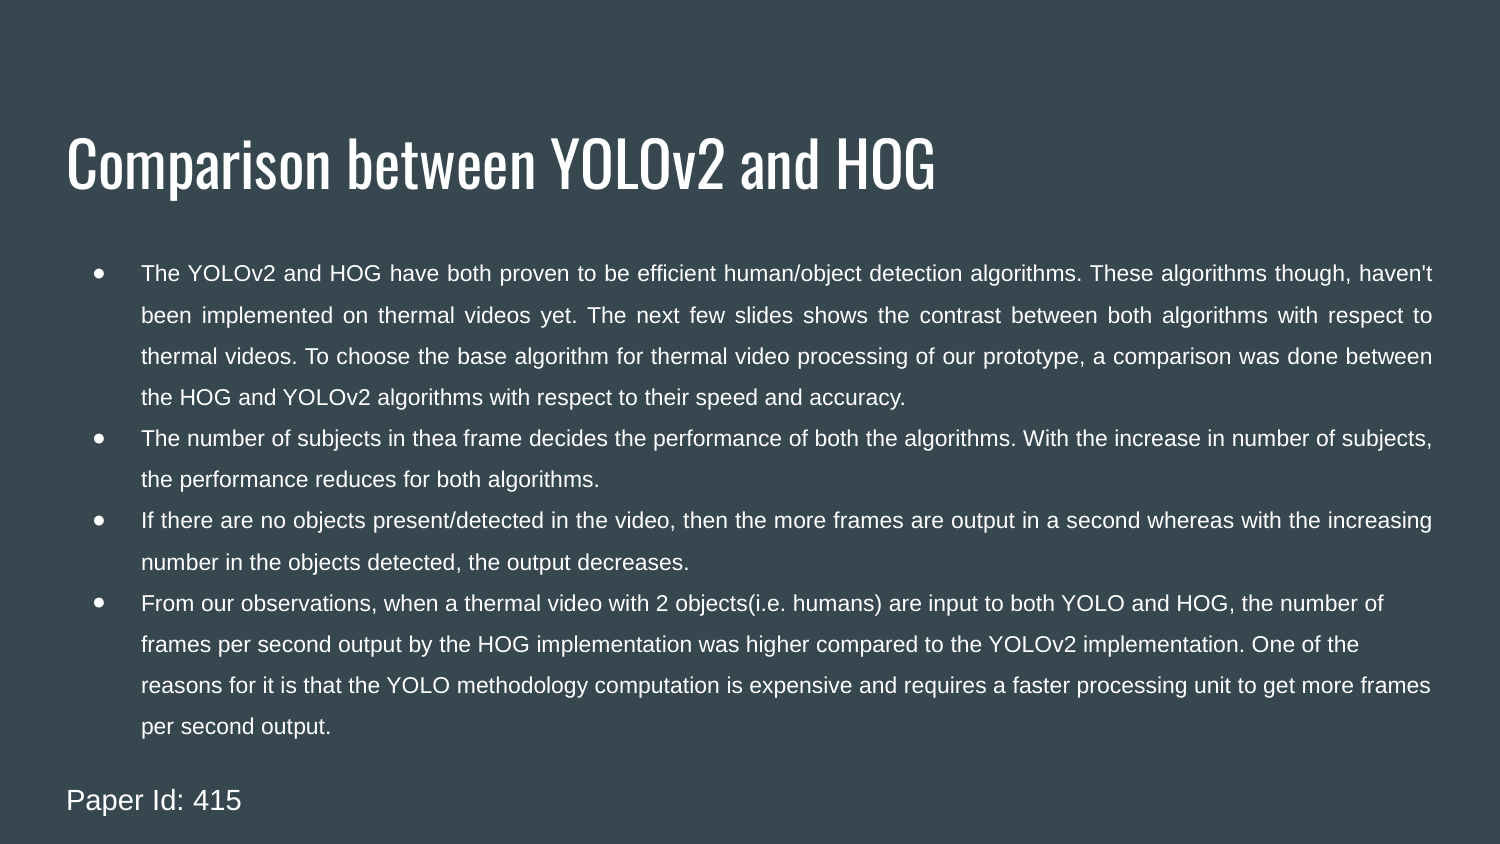

# Comparison between YOLOv2 and HOG
The YOLOv2 and HOG have both proven to be efficient human/object detection algorithms. These algorithms though, haven't been implemented on thermal videos yet. The next few slides shows the contrast between both algorithms with respect to thermal videos. To choose the base algorithm for thermal video processing of our prototype, a comparison was done between the HOG and YOLOv2 algorithms with respect to their speed and accuracy.
The number of subjects in thea frame decides the performance of both the algorithms. With the increase in number of subjects, the performance reduces for both algorithms.
If there are no objects present/detected in the video, then the more frames are output in a second whereas with the increasing number in the objects detected, the output decreases.
From our observations, when a thermal video with 2 objects(i.e. humans) are input to both YOLO and HOG, the number of frames per second output by the HOG implementation was higher compared to the YOLOv2 implementation. One of the reasons for it is that the YOLO methodology computation is expensive and requires a faster processing unit to get more frames per second output.
Paper Id: 415

24